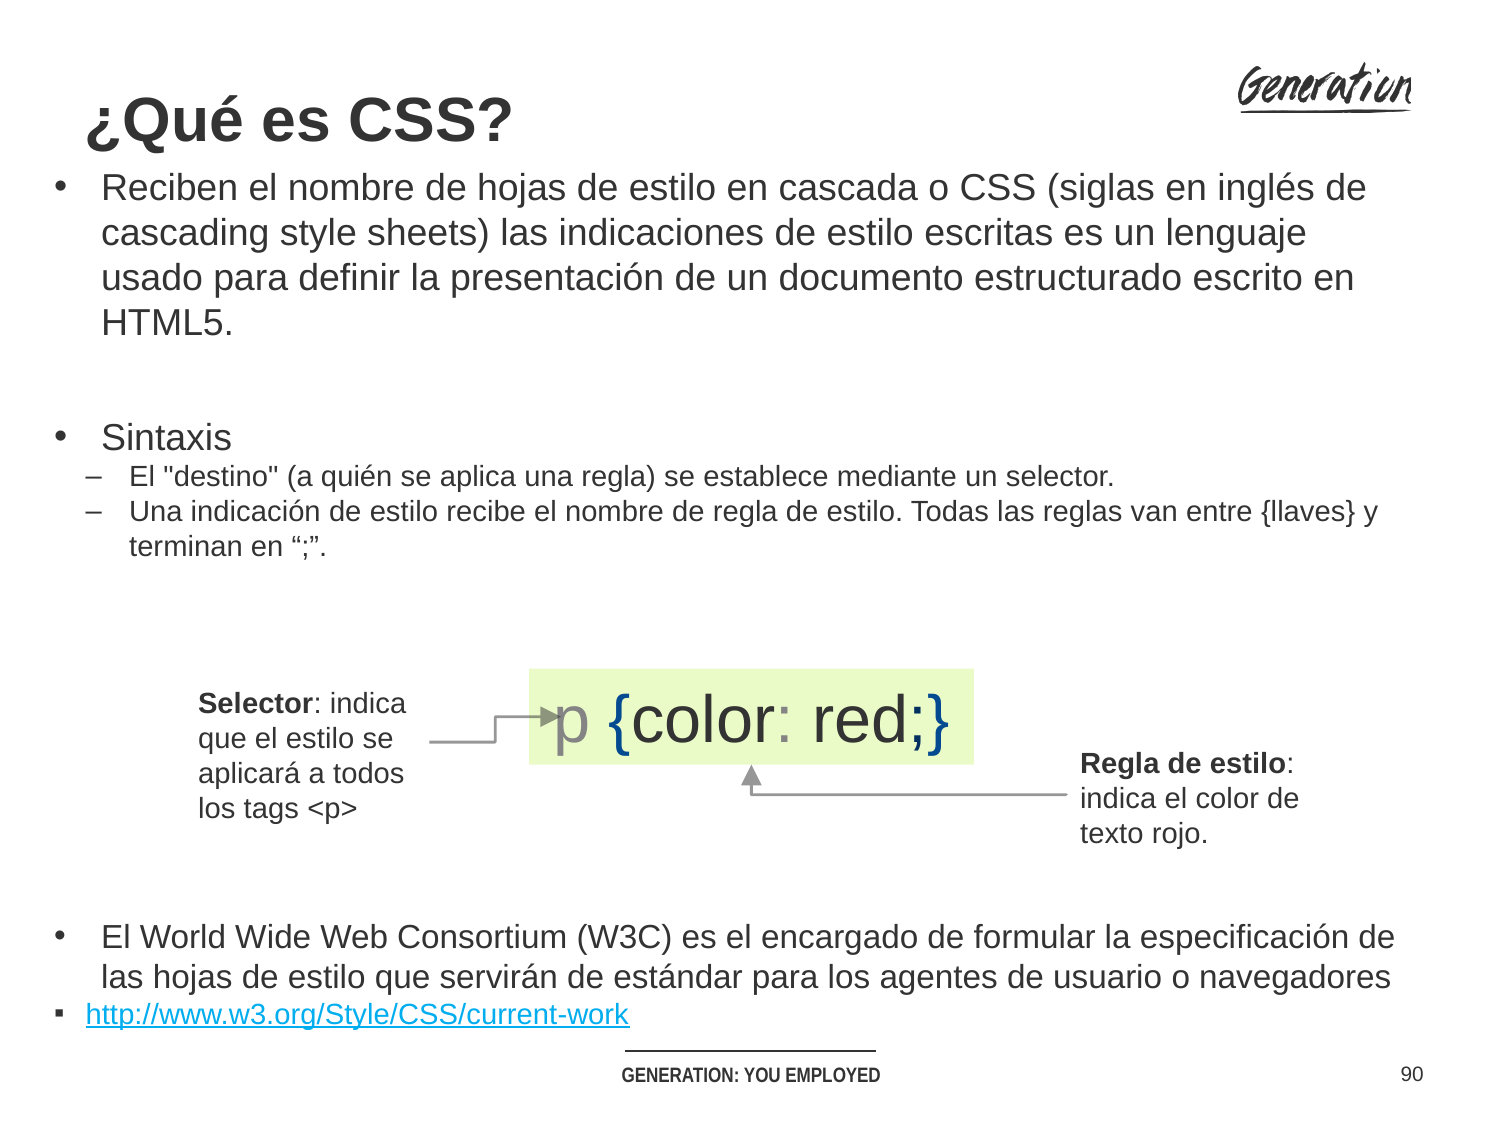

¿Qué es CSS?
Reciben el nombre de hojas de estilo en cascada o CSS (siglas en inglés de cascading style sheets) las indicaciones de estilo escritas es un lenguaje usado para definir la presentación de un documento estructurado escrito en HTML5.

Sintaxis
El "destino" (a quién se aplica una regla) se establece mediante un selector.
Una indicación de estilo recibe el nombre de regla de estilo. Todas las reglas van entre {llaves} y terminan en “;”.

El World Wide Web Consortium (W3C) es el encargado de formular la especificación de las hojas de estilo que servirán de estándar para los agentes de usuario o navegadores
http://www.w3.org/Style/CSS/current-work
p {color: red;}
Selector: indica que el estilo se aplicará a todos los tags <p>
Regla de estilo: indica el color de texto rojo.